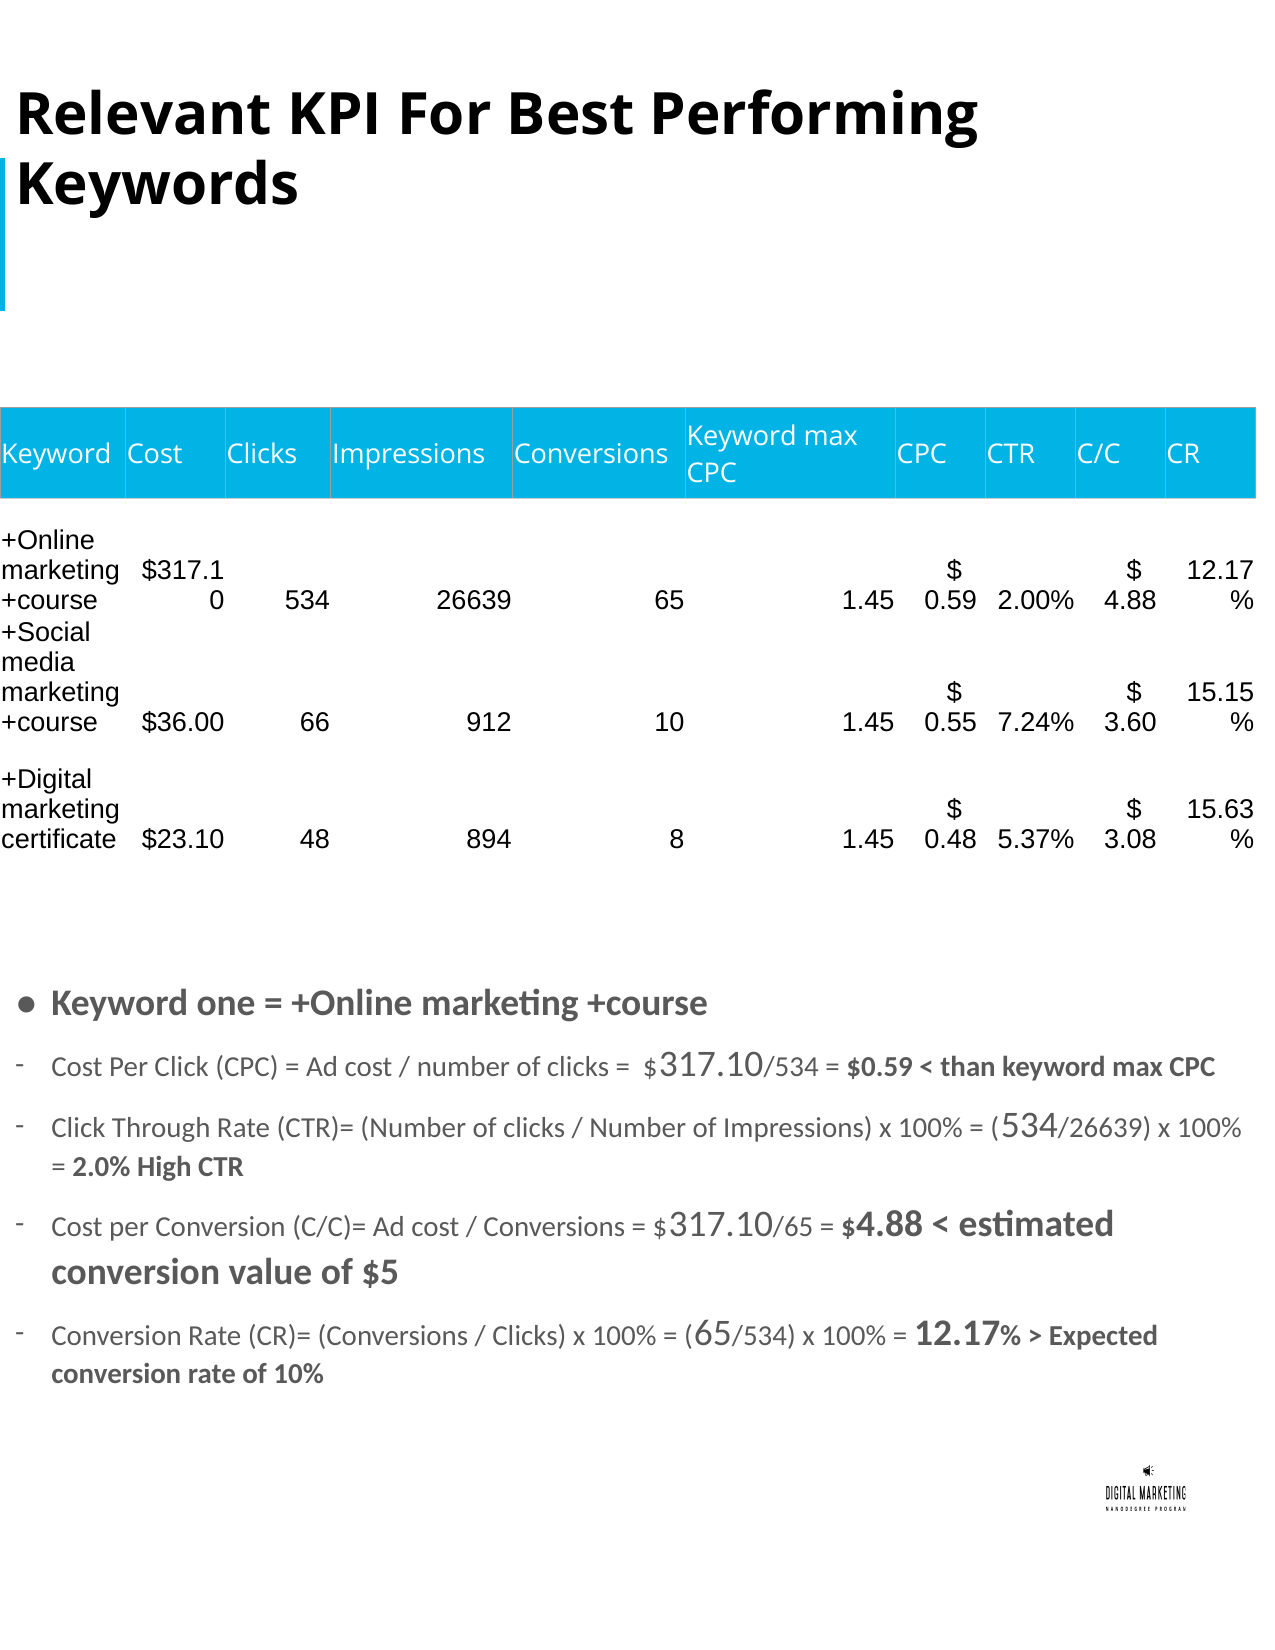

# Relevant KPI For Best Performing Keywords

Keyword one = +Online marketing +course
Cost Per Click (CPC) = Ad cost / number of clicks =  $317.10/534 = $0.59 < than keyword max CPC
Click Through Rate (CTR)= (Number of clicks / Number of Impressions) x 100% = (534/26639) x 100% = 2.0% High CTR
Cost per Conversion (C/C)= Ad cost / Conversions = $317.10/65 = $4.88 < estimated conversion value of $5
Conversion Rate (CR)= (Conversions / Clicks) x 100% = (65/534) x 100% = 12.17% > Expected conversion rate of 10%

| Keyword | Cost | Clicks | Impressions | Conversions | Keyword max CPC | CPC | CTR | C/C | CR |
| --- | --- | --- | --- | --- | --- | --- | --- | --- | --- |
| +Online marketing +course | $317.10 | 534 | 26639 | 65 | 1.45 | $ 0.59 | 2.00% | $ 4.88 | 12.17% |
| +Social media marketing +course | $36.00 | 66 | 912 | 10 | 1.45 | $ 0.55 | 7.24% | $ 3.60 | 15.15% |
| +Digital marketing certificate | $23.10 | 48 | 894 | 8 | 1.45 | $ 0.48 | 5.37% | $ 3.08 | 15.63% |